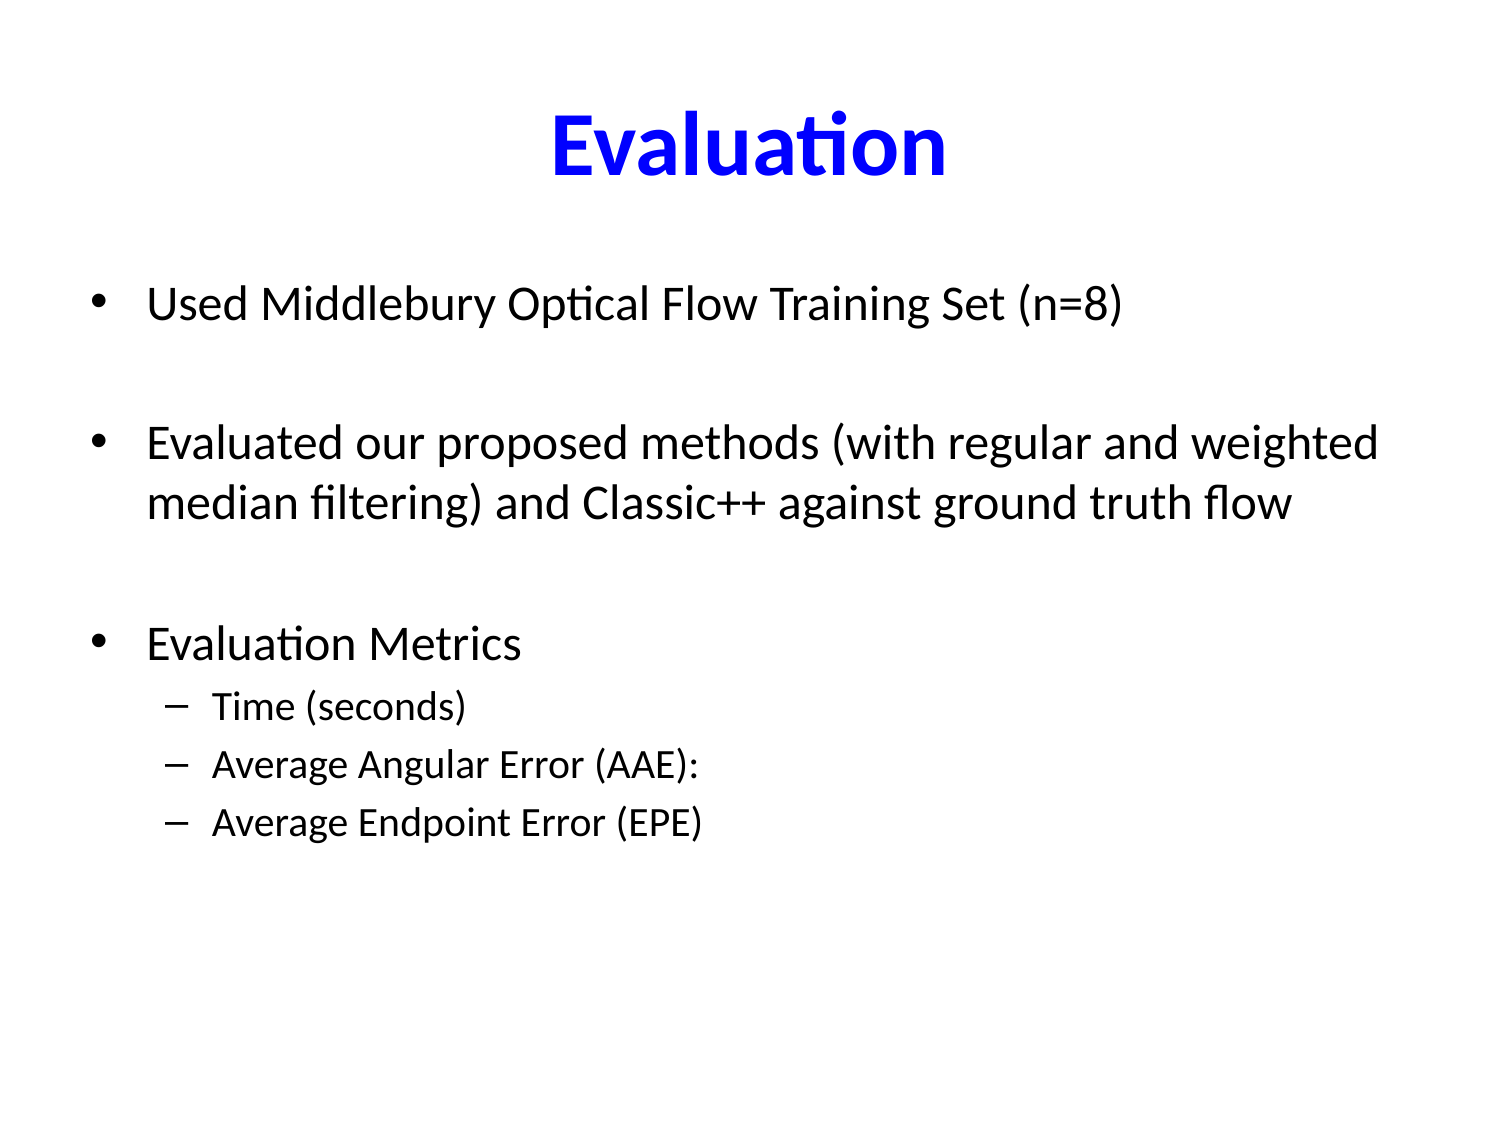

# Evaluation
Used Middlebury Optical Flow Training Set (n=8)

Evaluated our proposed methods (with regular and weighted median filtering) and Classic++ against ground truth flow

Evaluation Metrics
Time (seconds)
Average Angular Error (AAE):
Average Endpoint Error (EPE)